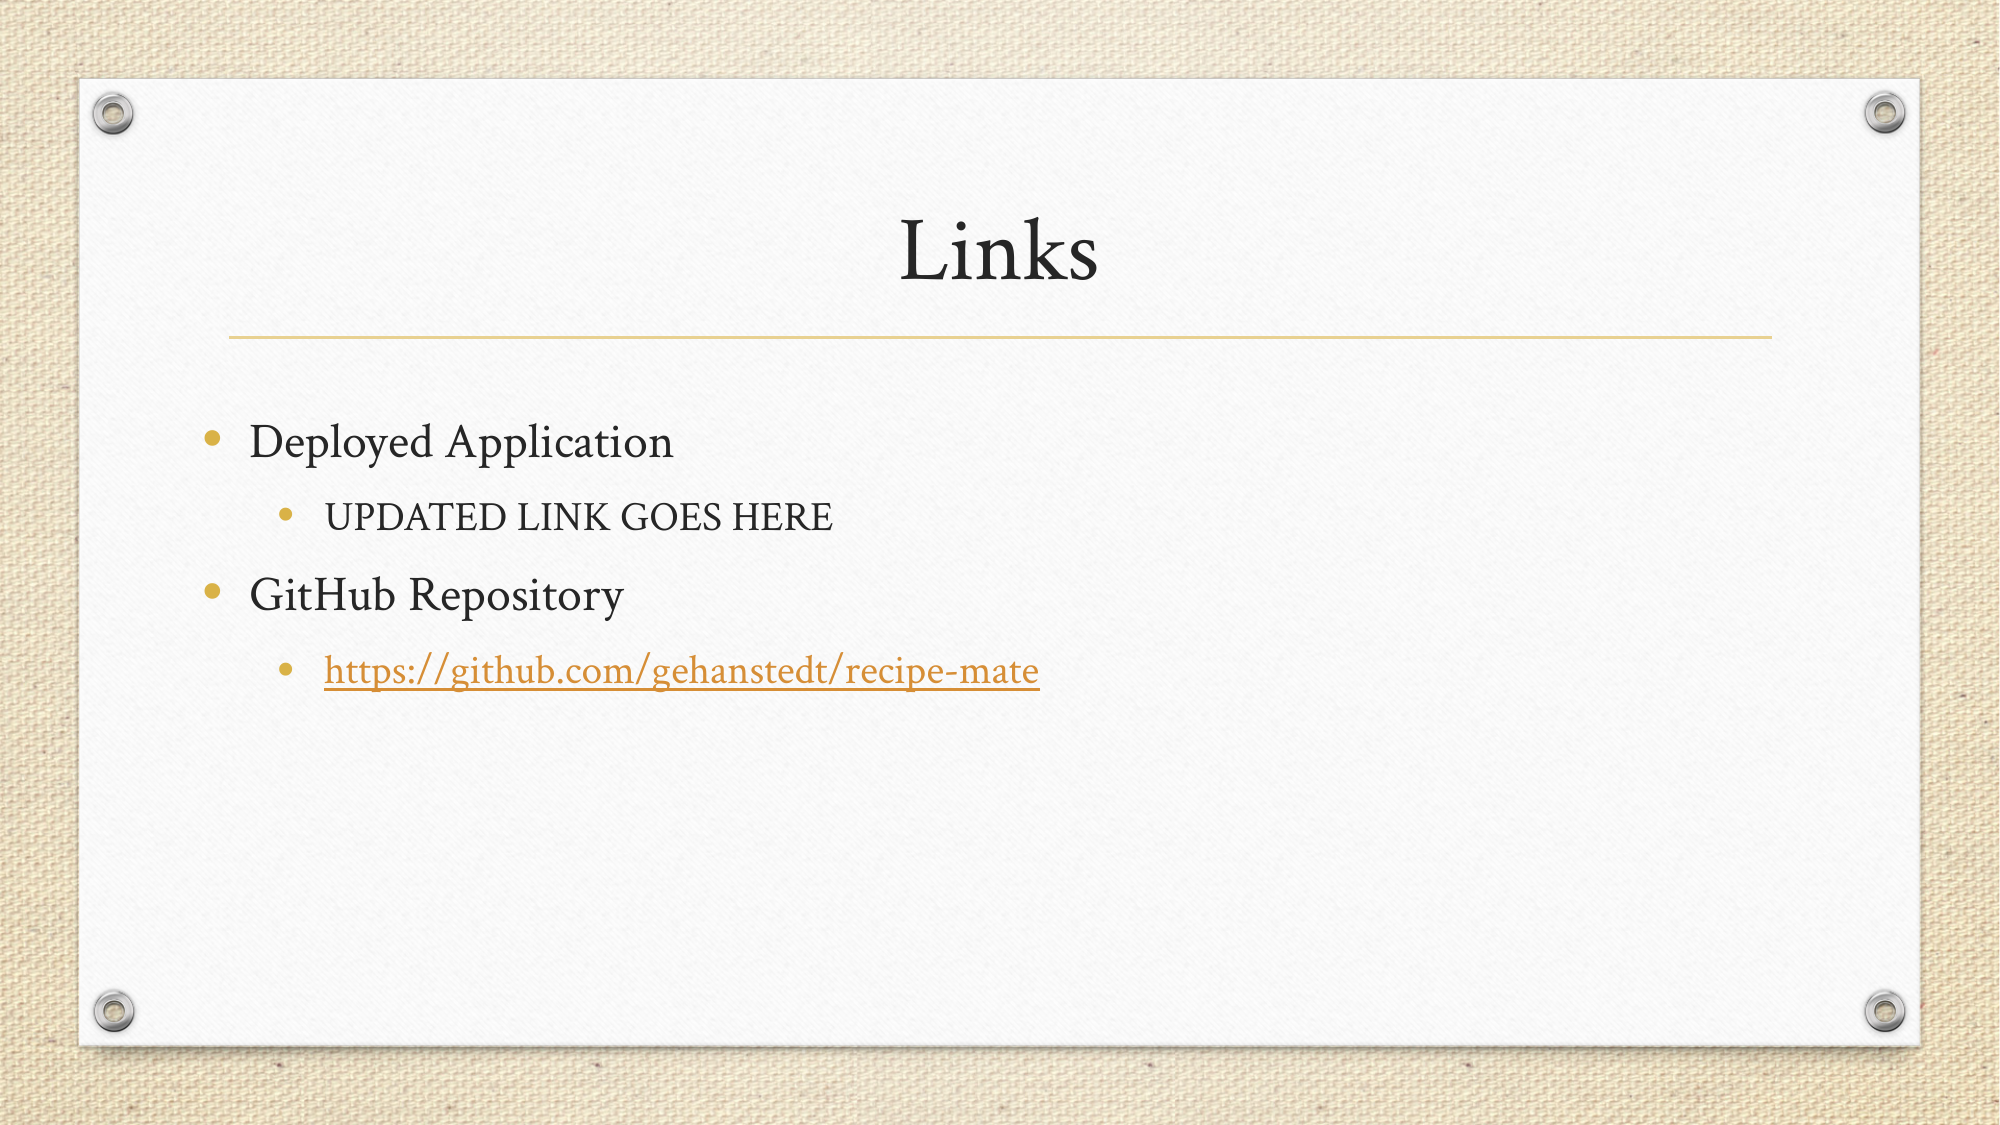

# Links
Deployed Application
UPDATED LINK GOES HERE
GitHub Repository
https://github.com/gehanstedt/recipe-mate